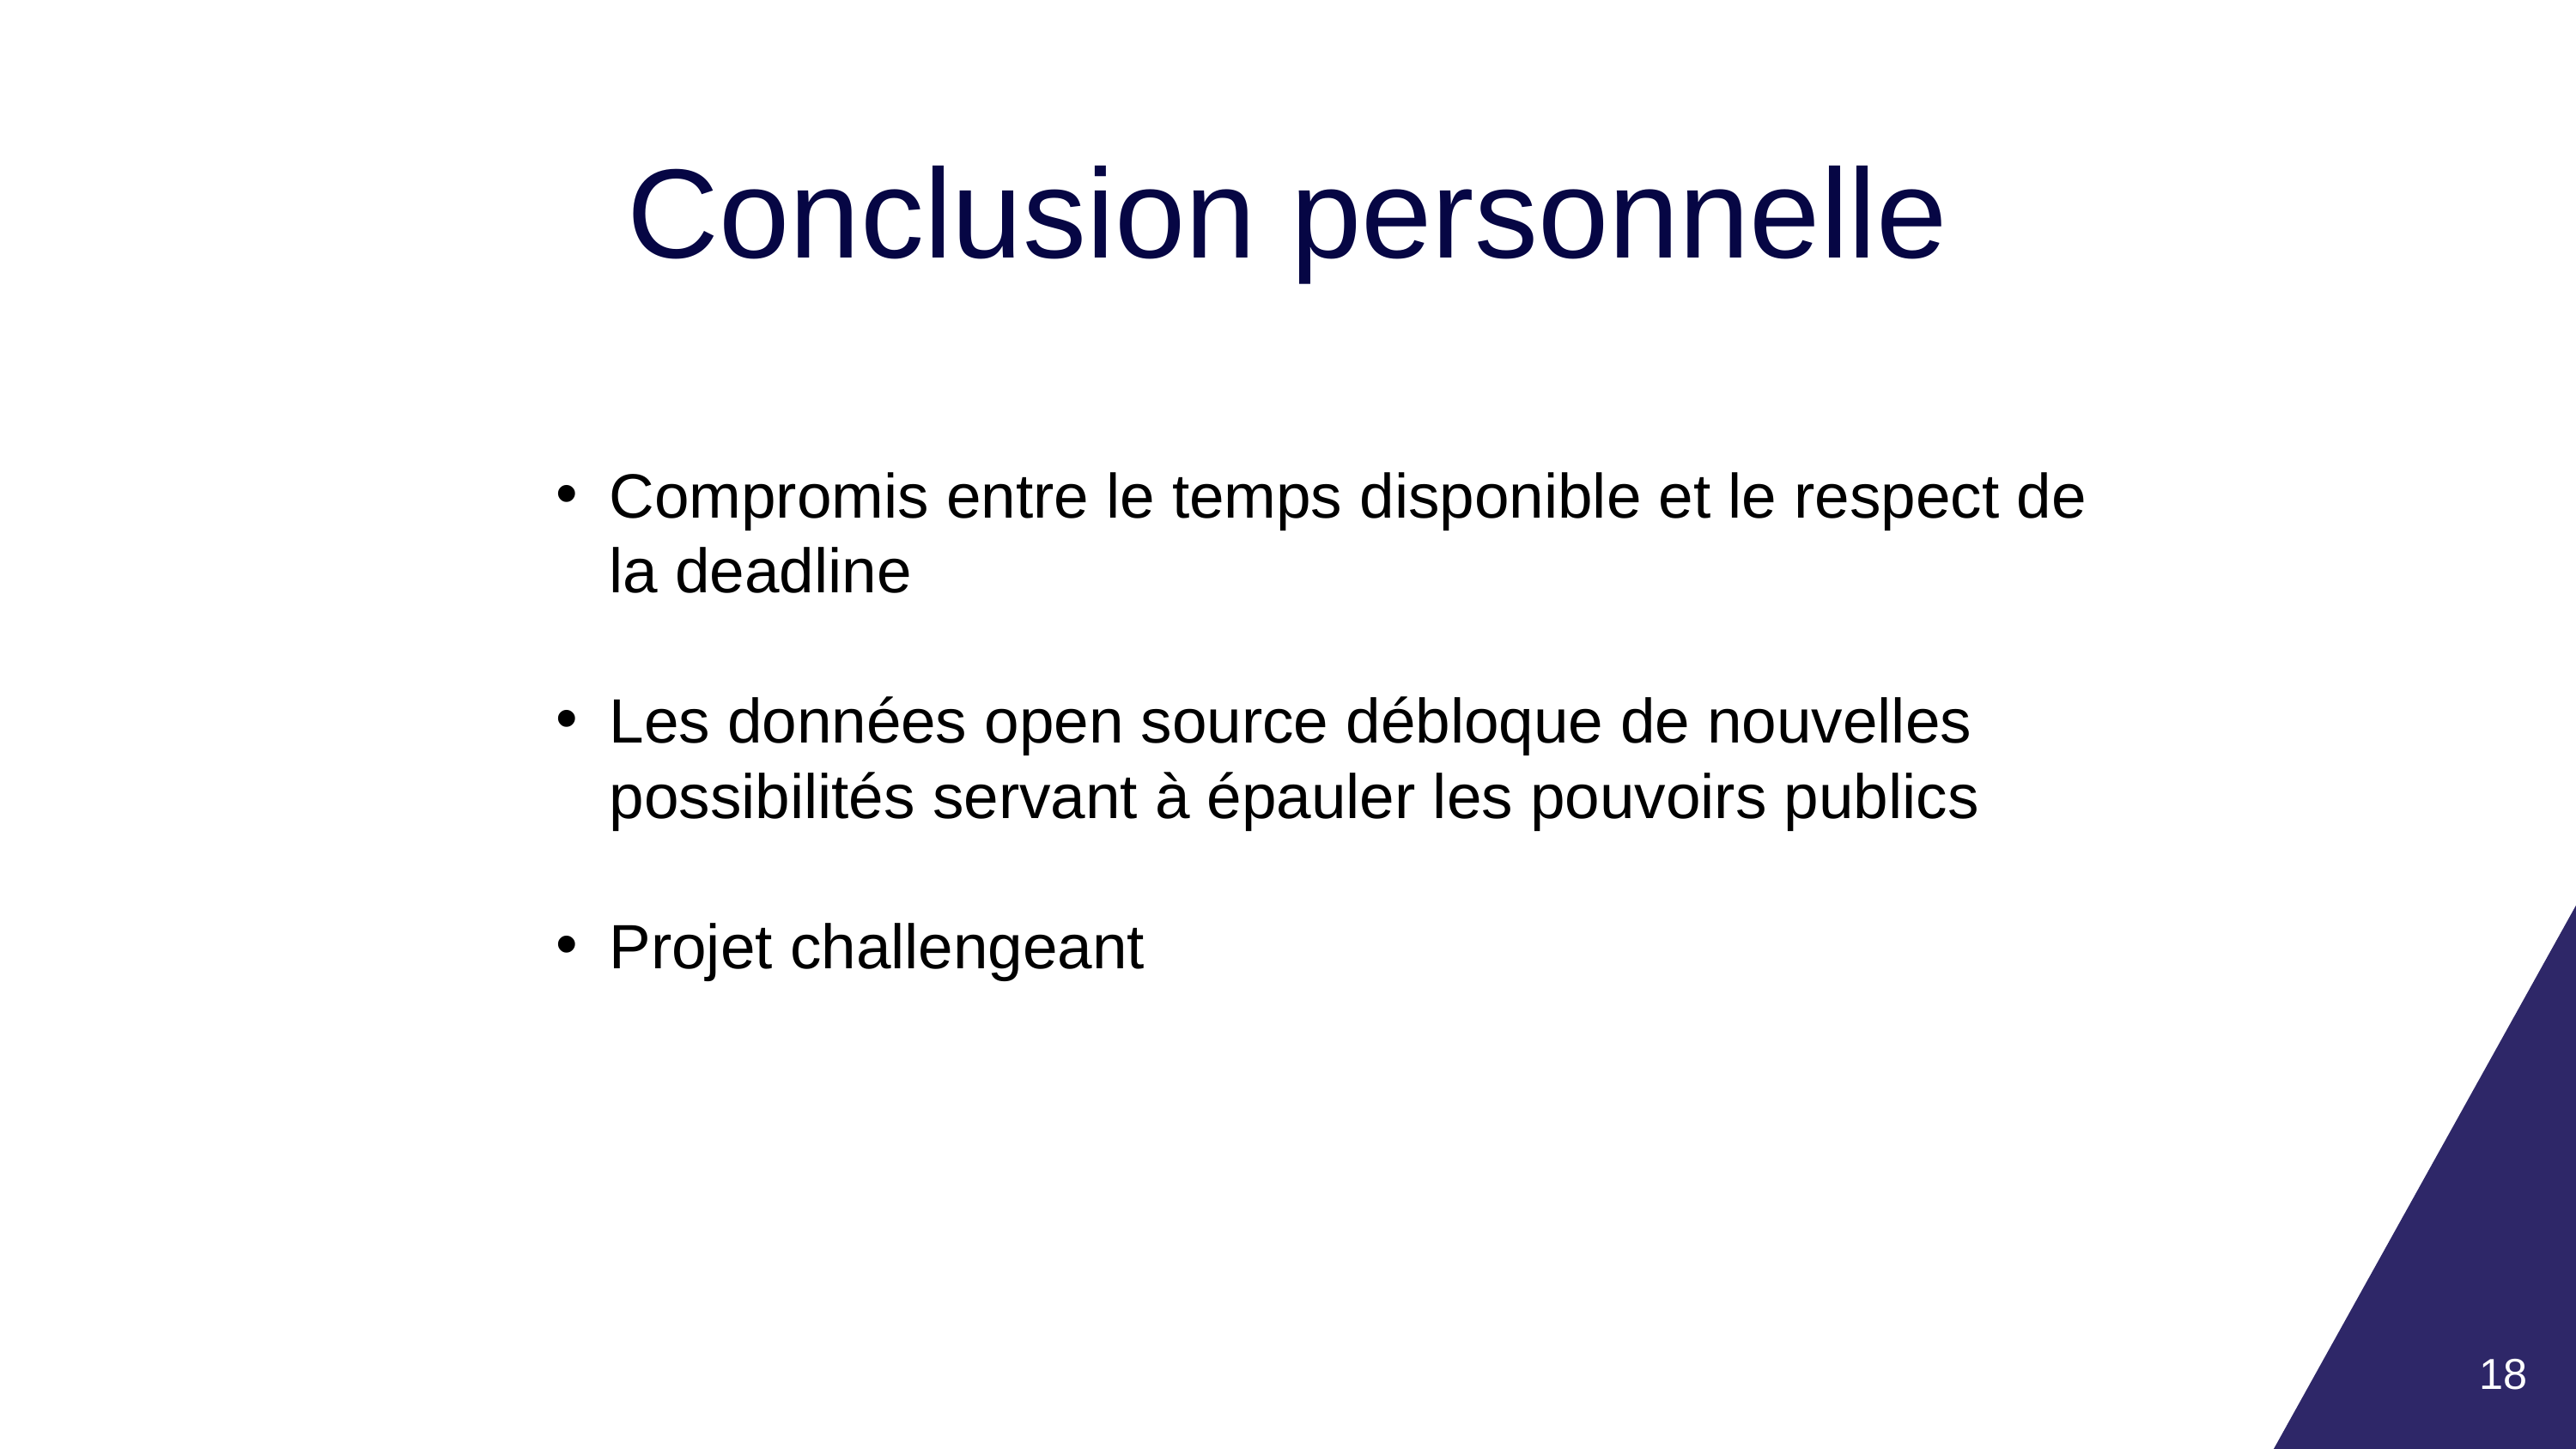

Conclusion personnelle

Compromis entre le temps disponible et le respect de la deadline

Les données open source débloque de nouvelles possibilités servant à épauler les pouvoirs publics

Projet challengeant

18